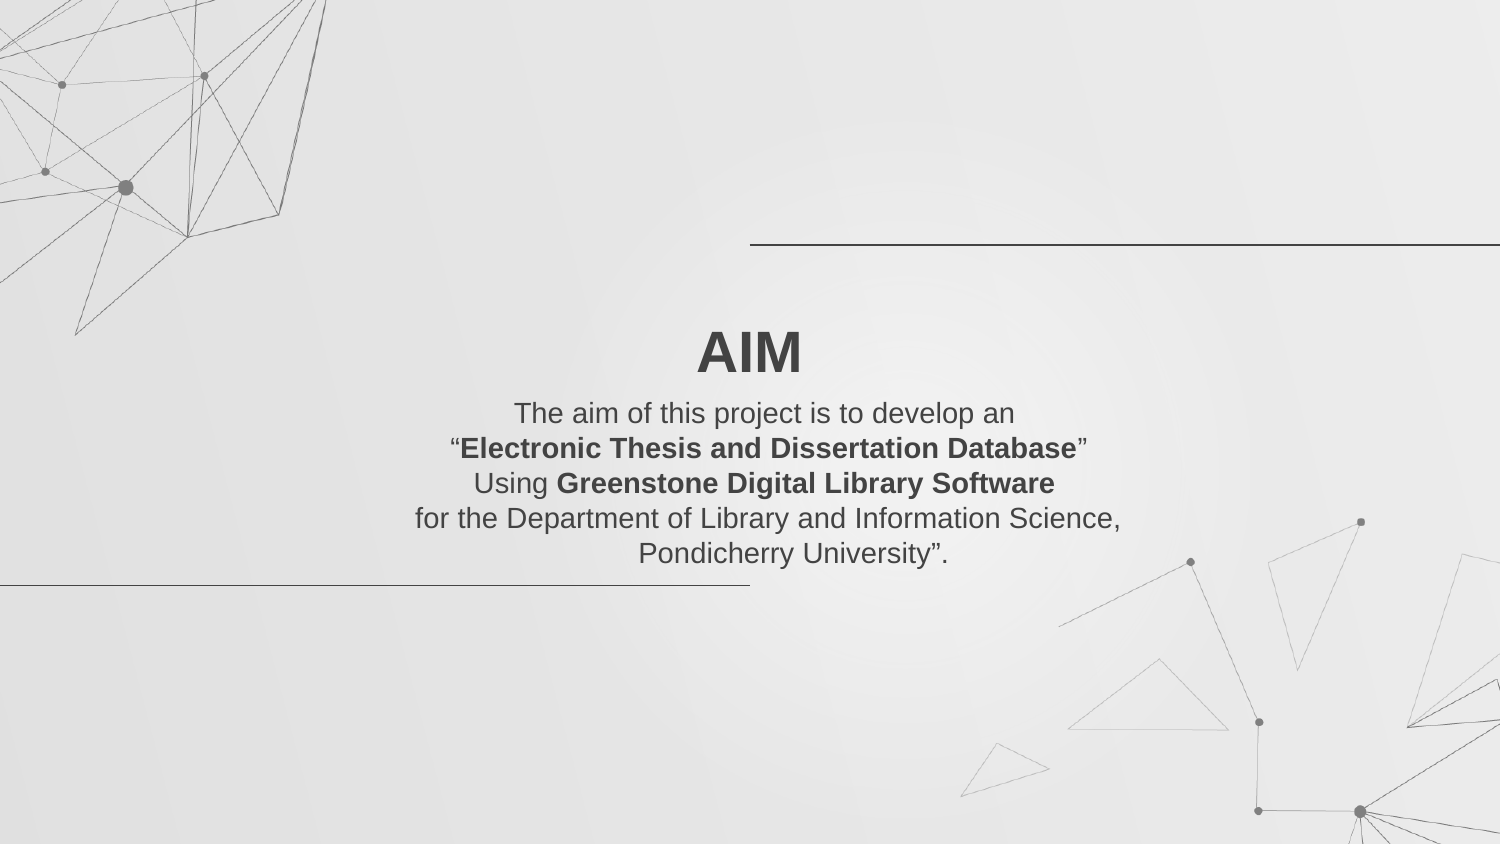

# AIM
The aim of this project is to develop an
“Electronic Thesis and Dissertation Database”
Using Greenstone Digital Library Software
for the Department of Library and Information Science, Pondicherry University”.